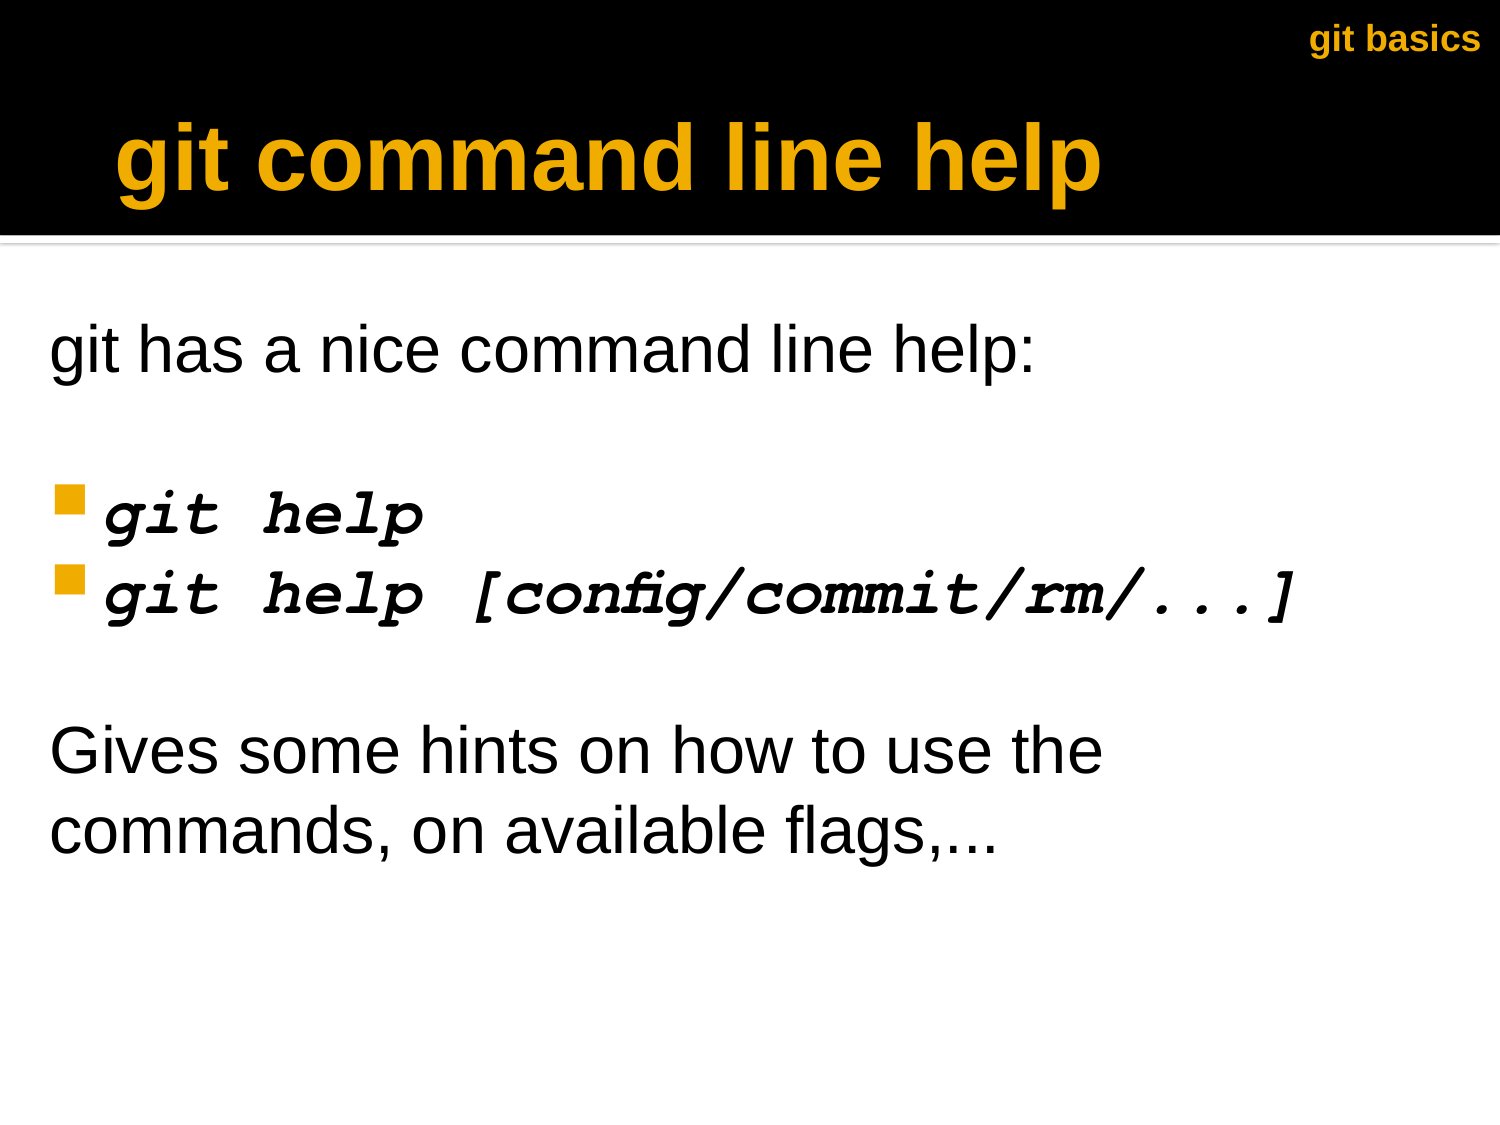

# git basics
git command line help
git has a nice command line help:

git help
git help [config/commit/rm/...]

Gives some hints on how to use the commands, on available flags,...